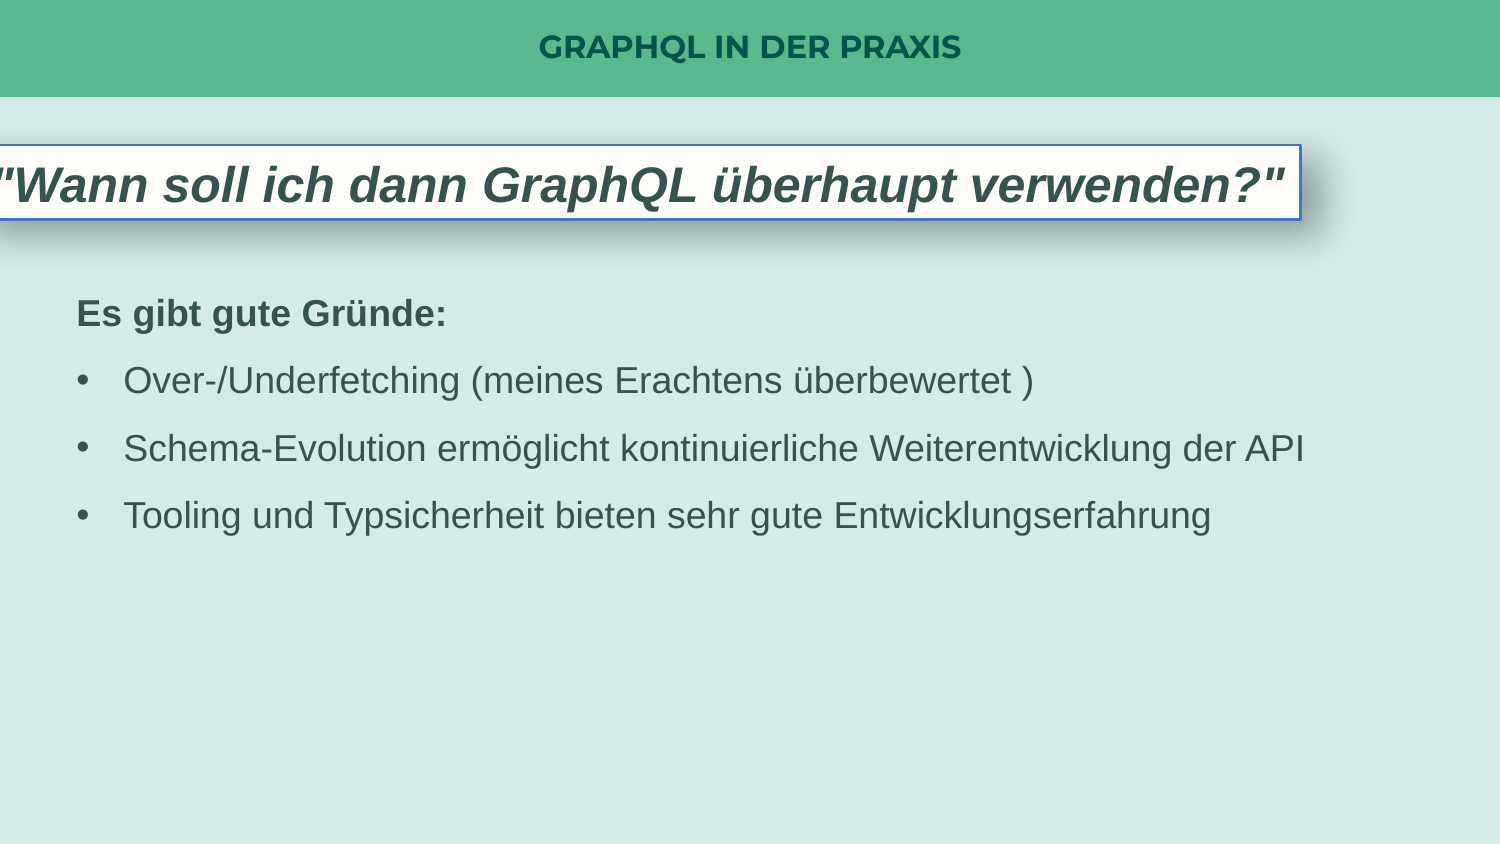

# GraphQL in der Praxis
"Wann soll ich dann GraphQL überhaupt verwenden?"
Es gibt gute Gründe:
Over-/Underfetching (meines Erachtens überbewertet )
Schema-Evolution ermöglicht kontinuierliche Weiterentwicklung der API
Tooling und Typsicherheit bieten sehr gute Entwicklungserfahrung